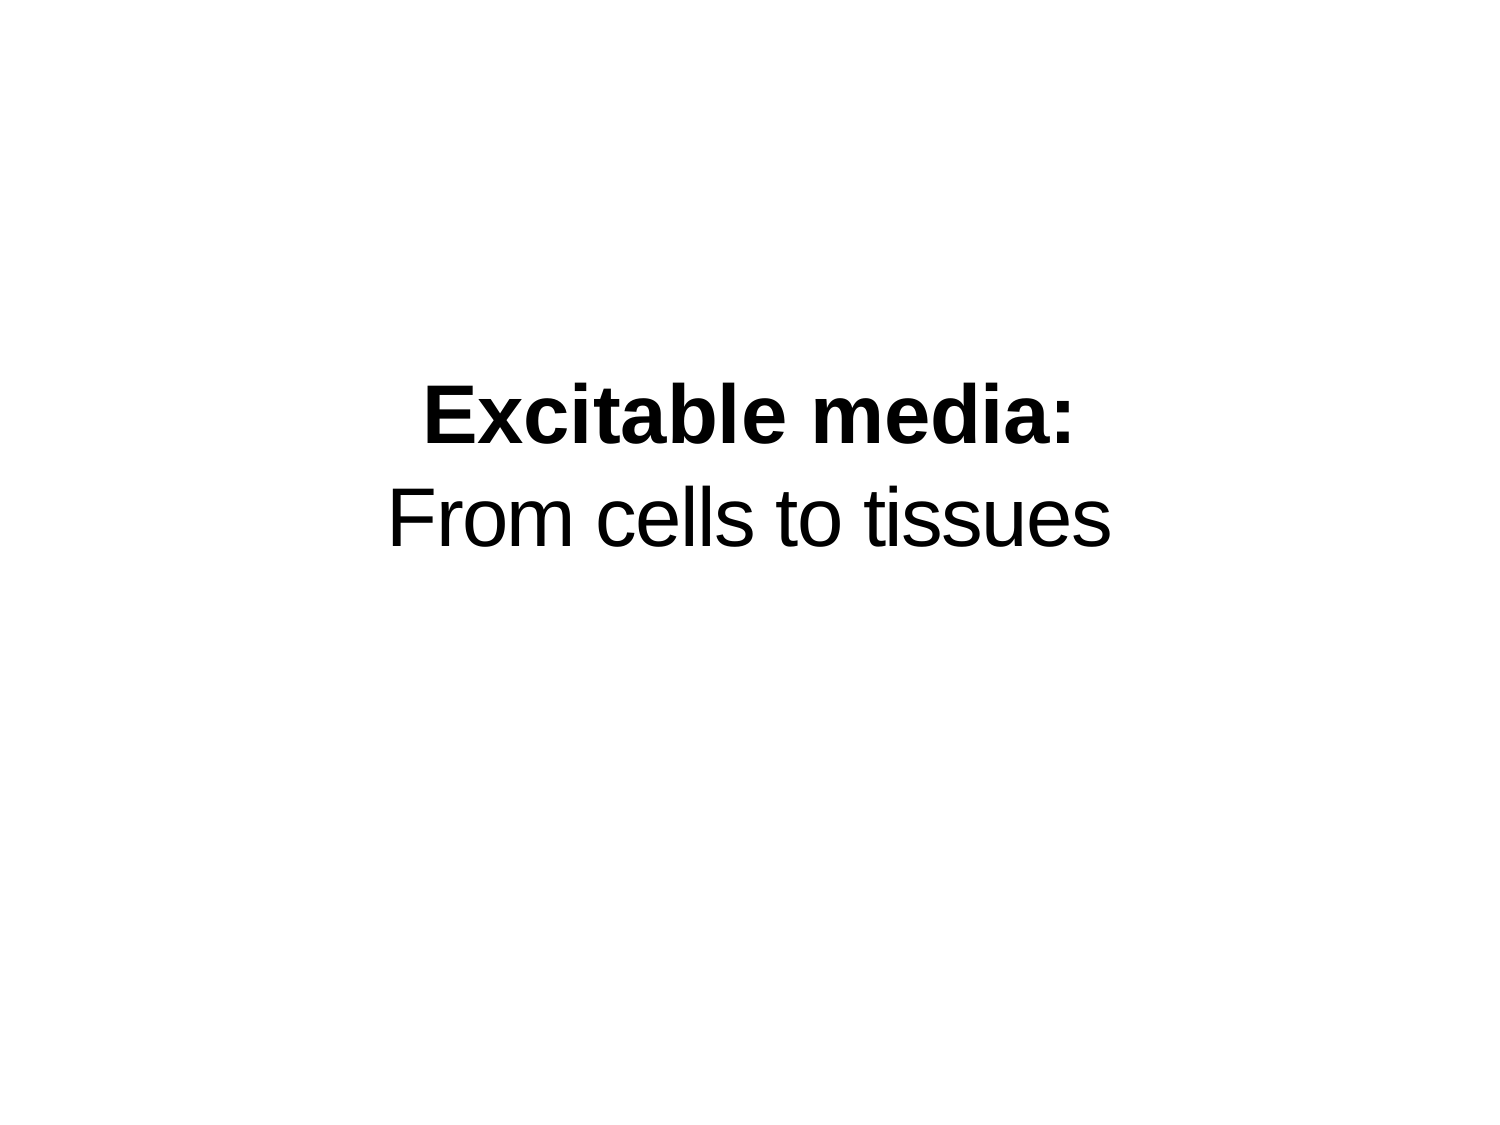

# Excitable media:
From cells to tissues